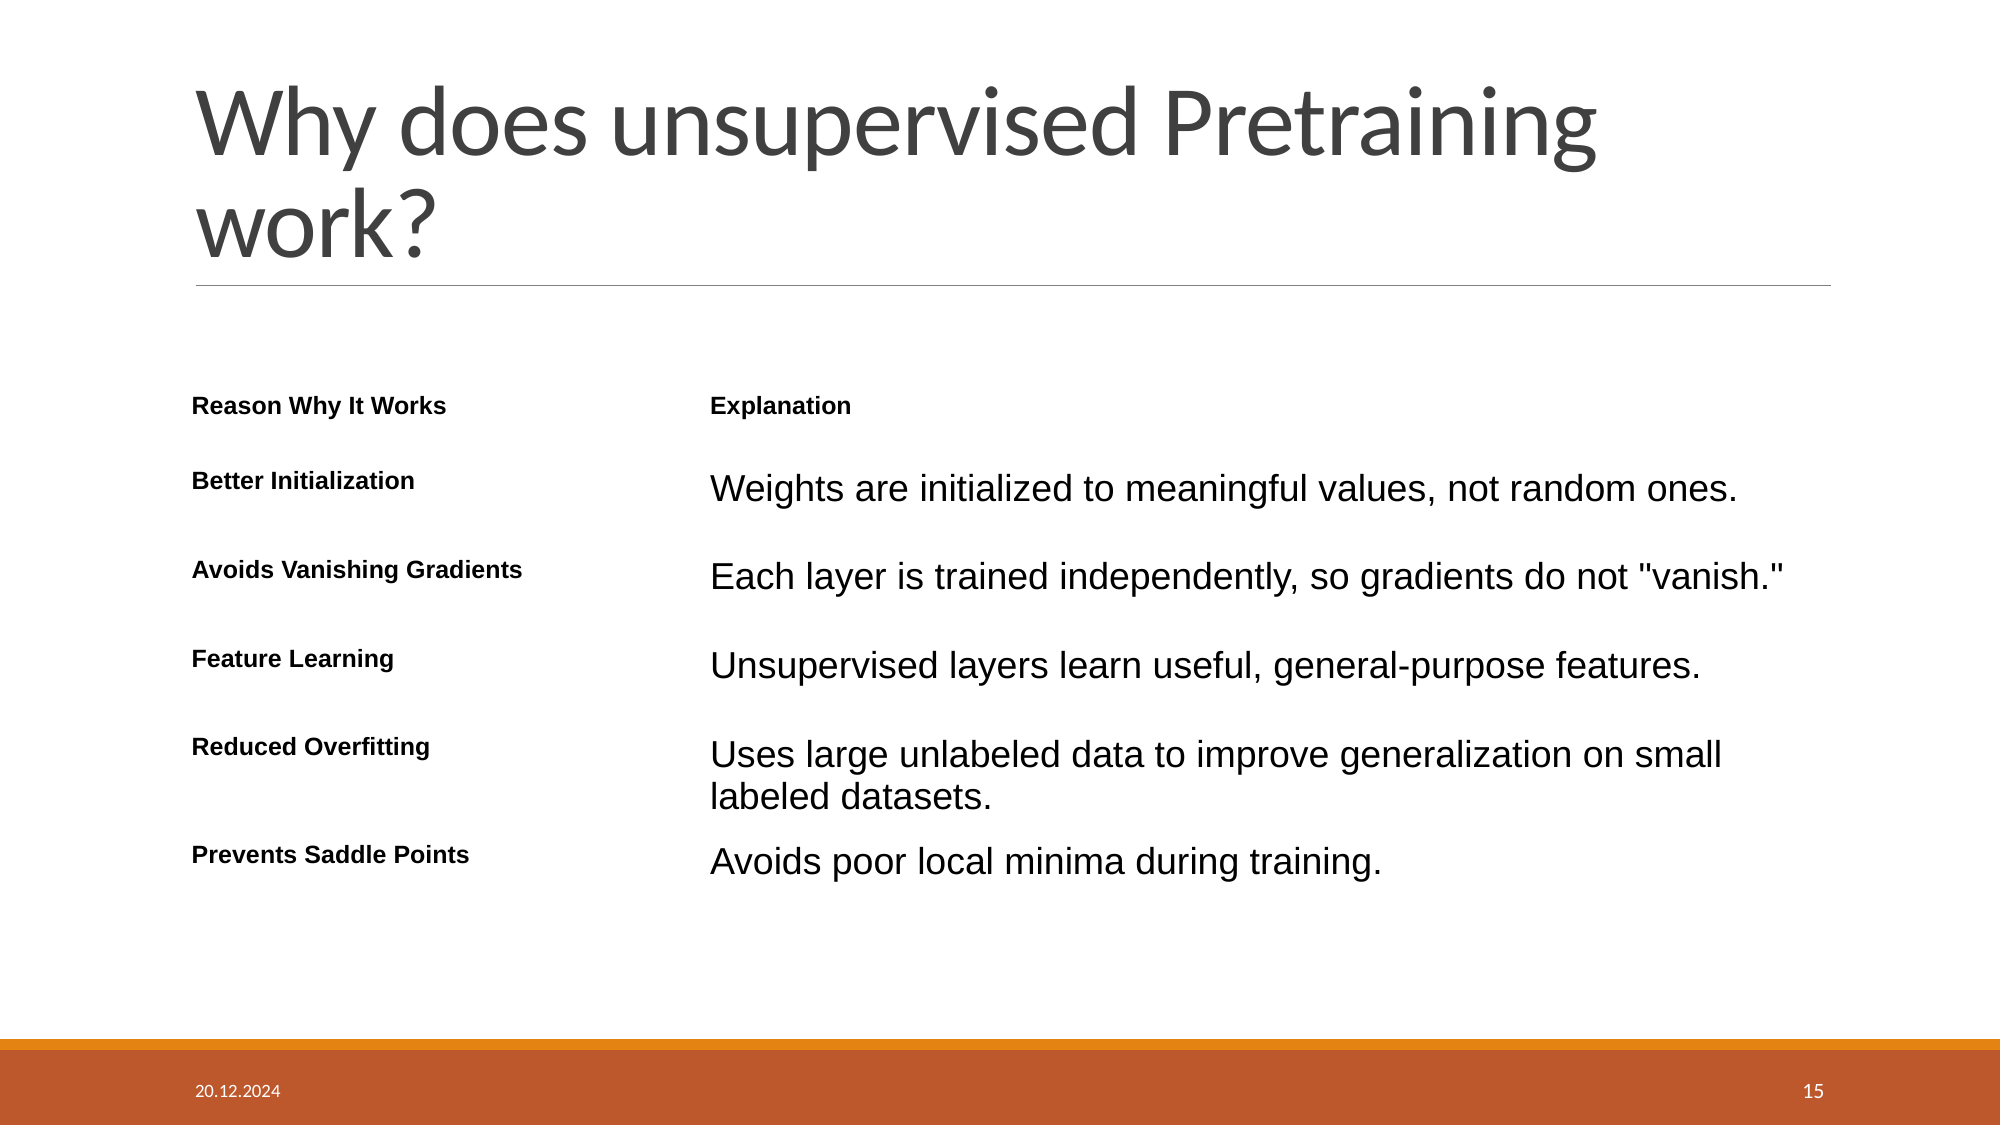

# Why does unsupervised Pretraining work?
| Reason Why It Works | Explanation |
| --- | --- |
| Better Initialization | Weights are initialized to meaningful values, not random ones. |
| Avoids Vanishing Gradients | Each layer is trained independently, so gradients do not "vanish." |
| Feature Learning | Unsupervised layers learn useful, general-purpose features. |
| Reduced Overfitting | Uses large unlabeled data to improve generalization on small labeled datasets. |
| Prevents Saddle Points | Avoids poor local minima during training. |
20.12.2024
15